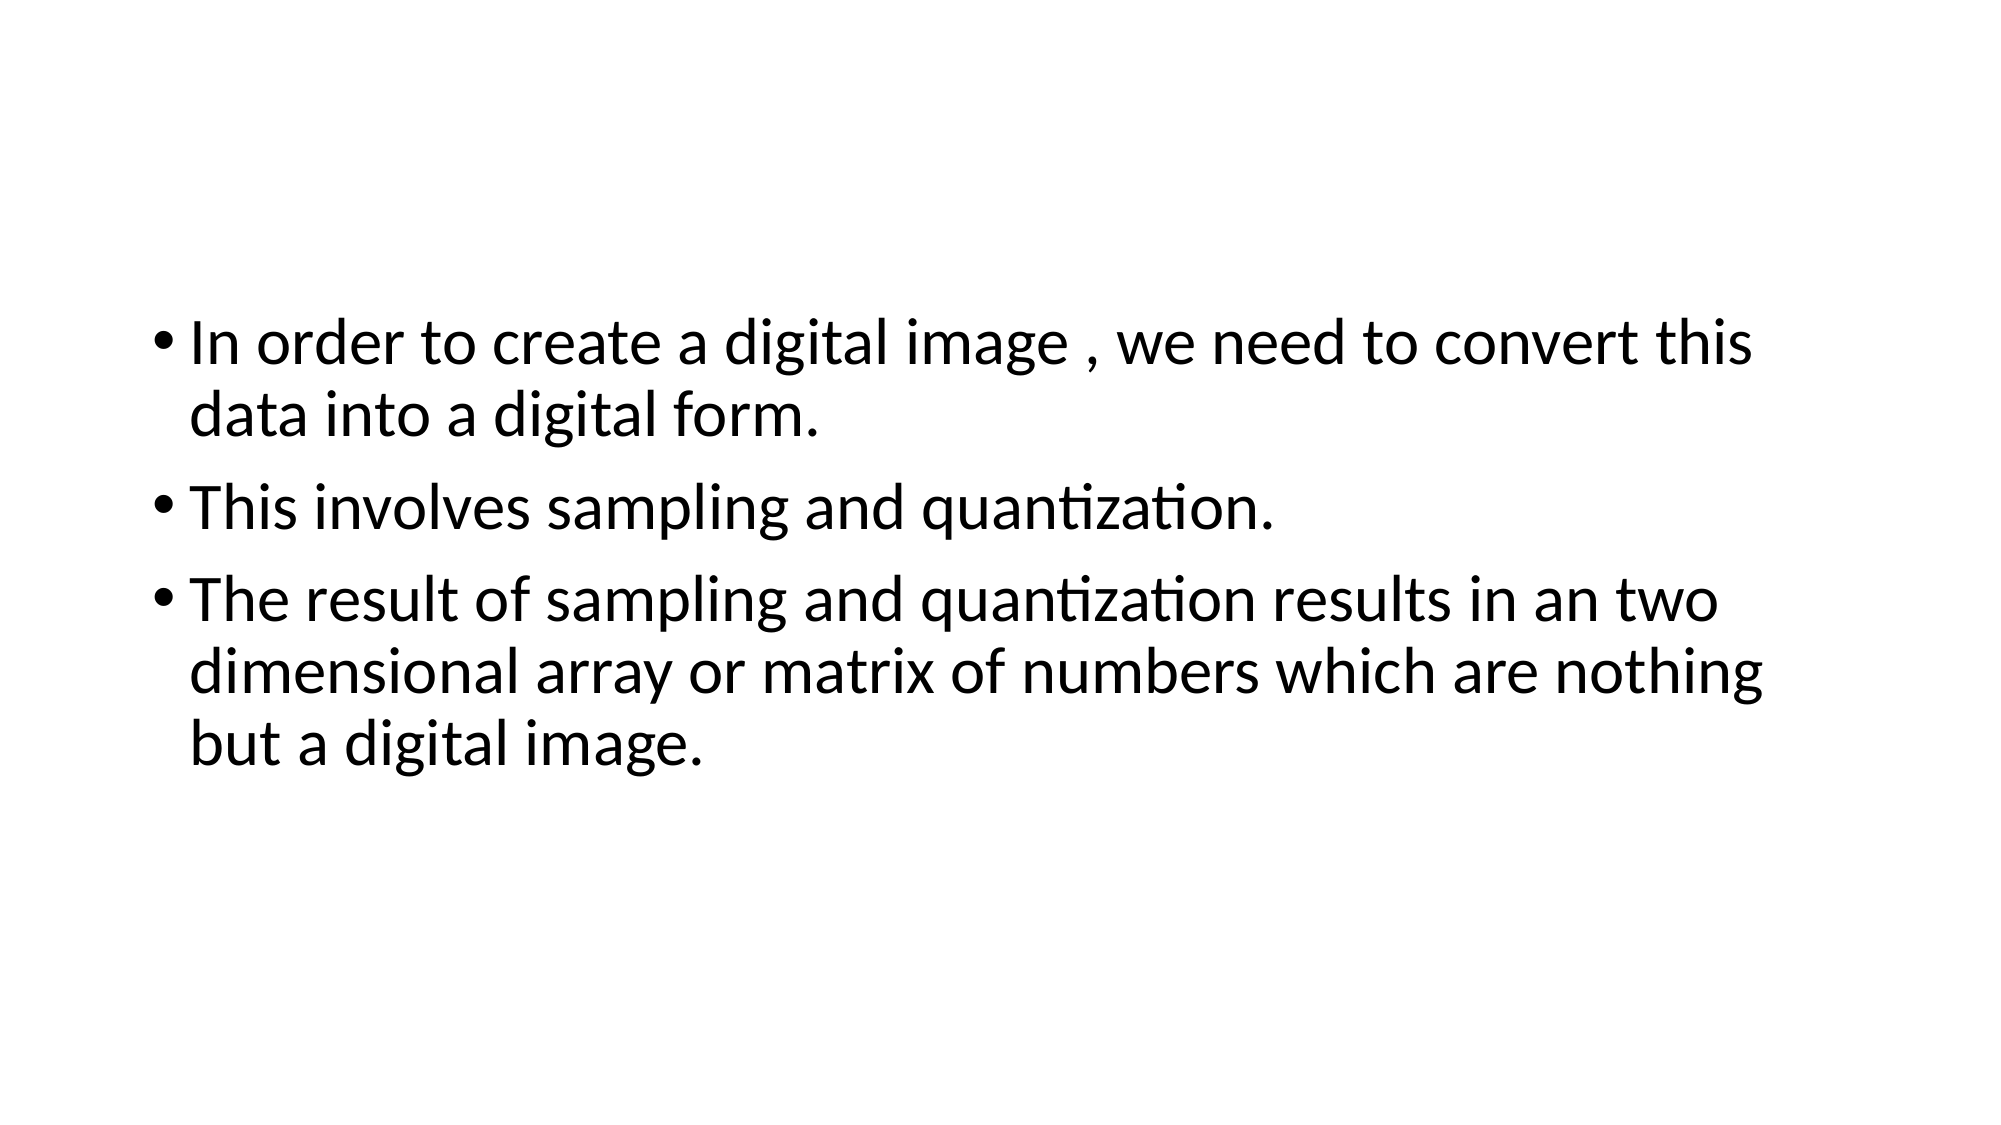

In order to create a digital image , we need to convert this data into a digital form.
This involves sampling and quantization.
The result of sampling and quantization results in an two dimensional array or matrix of numbers which are nothing but a digital image.